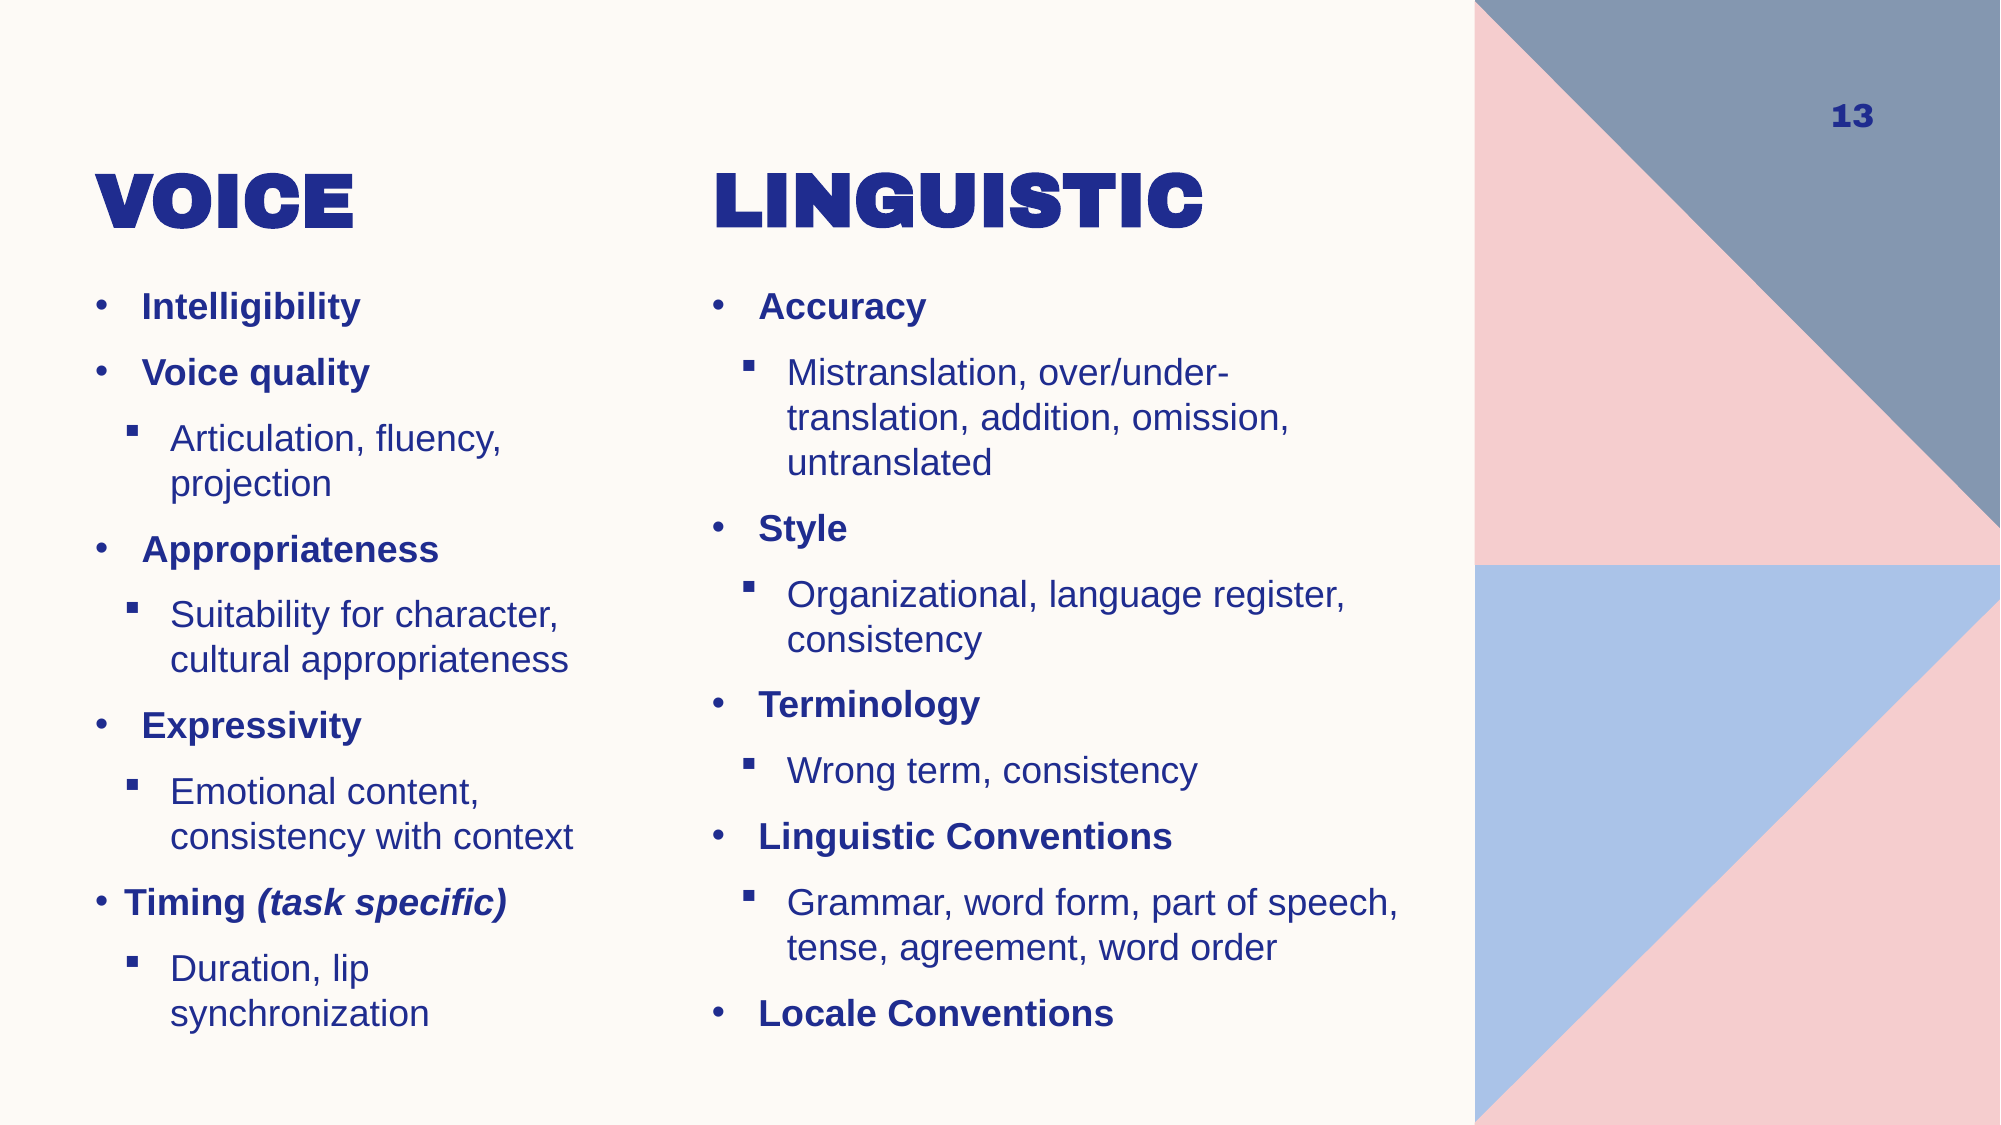

Linguistic
# Voice
13
Intelligibility
Voice quality
Articulation, fluency, projection
Appropriateness
Suitability for character, cultural appropriateness
Expressivity
Emotional content, consistency with context
Timing (task specific)
Duration, lip synchronization

Accuracy
Mistranslation, over/under-translation, addition, omission, untranslated
Style
Organizational, language register, consistency
Terminology
Wrong term, consistency
Linguistic Conventions
Grammar, word form, part of speech, tense, agreement, word order
Locale Conventions